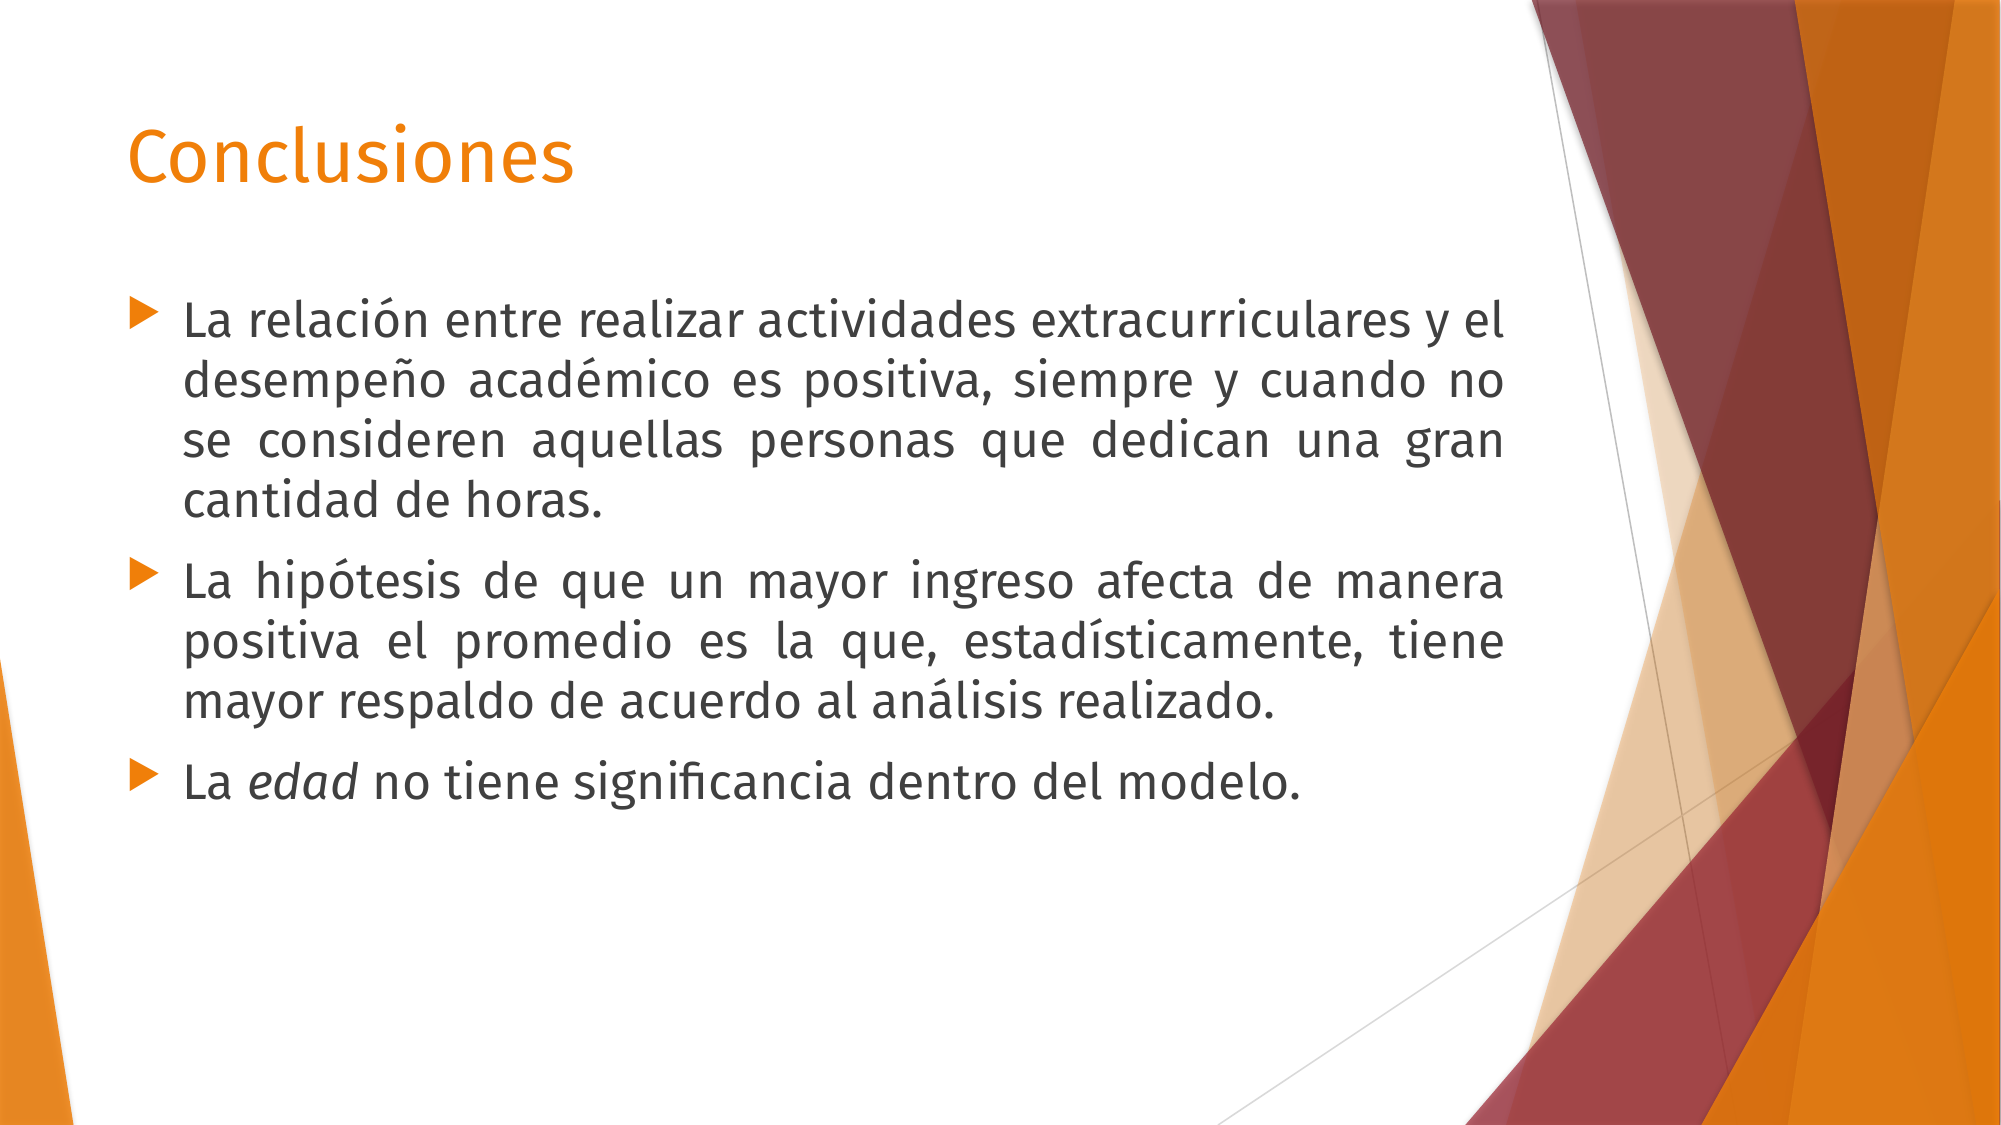

# Conclusiones
La relación entre realizar actividades extracurriculares y el desempeño académico es positiva, siempre y cuando no se consideren aquellas personas que dedican una gran cantidad de horas.
La hipótesis de que un mayor ingreso afecta de manera positiva el promedio es la que, estadísticamente, tiene mayor respaldo de acuerdo al análisis realizado.
La edad no tiene significancia dentro del modelo.